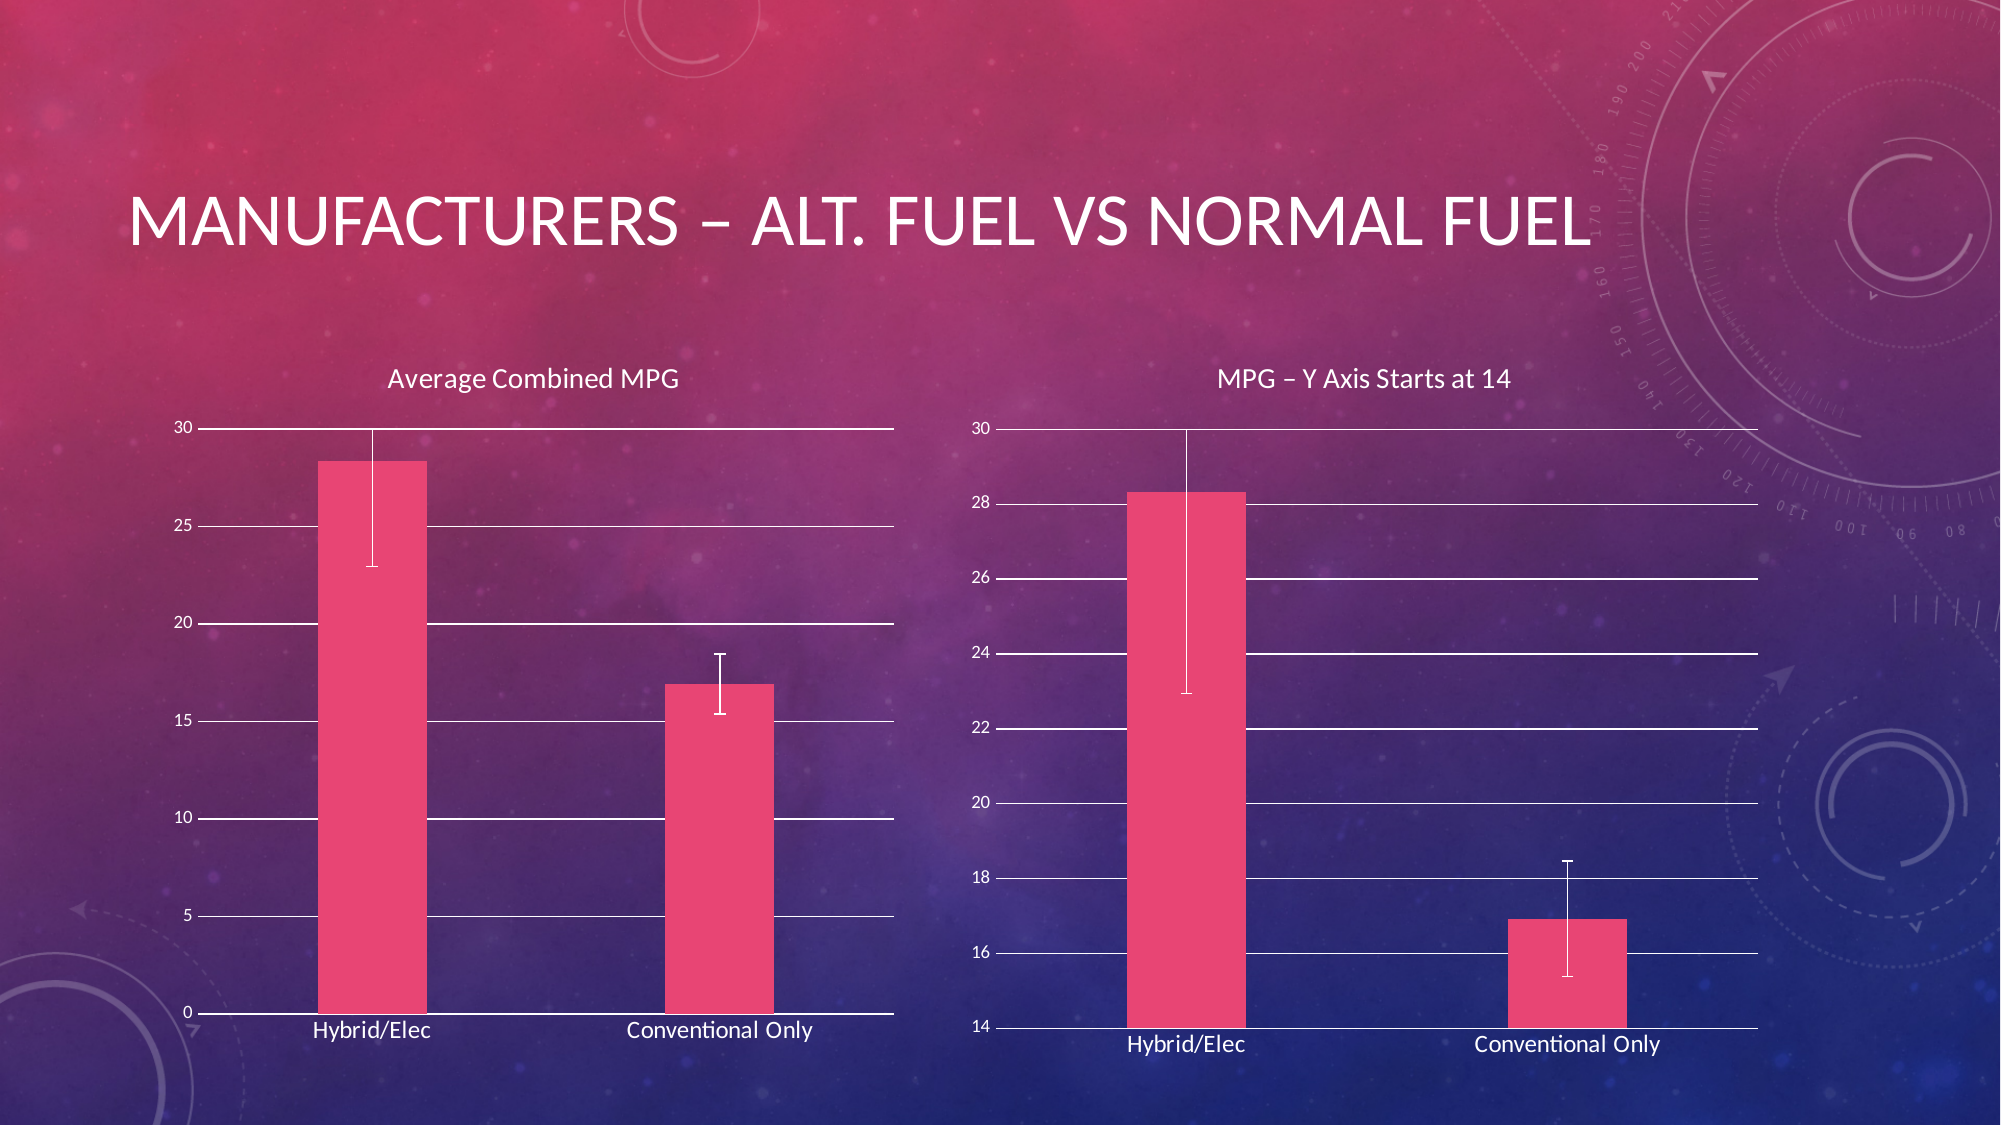

# Manufacturers – Alt. Fuel vs Normal fuel

### Chart: Average Combined MPG

| Category |  |
|---|---|
| Hybrid/Elec | 28.330533967657807 |
| Conventional Only | 16.92908335179474 |

### Chart: MPG – Y Axis Starts at 14

| Category |  |
|---|---|
| Hybrid/Elec | 28.330533967657807 |
| Conventional Only | 16.92908335179474 |